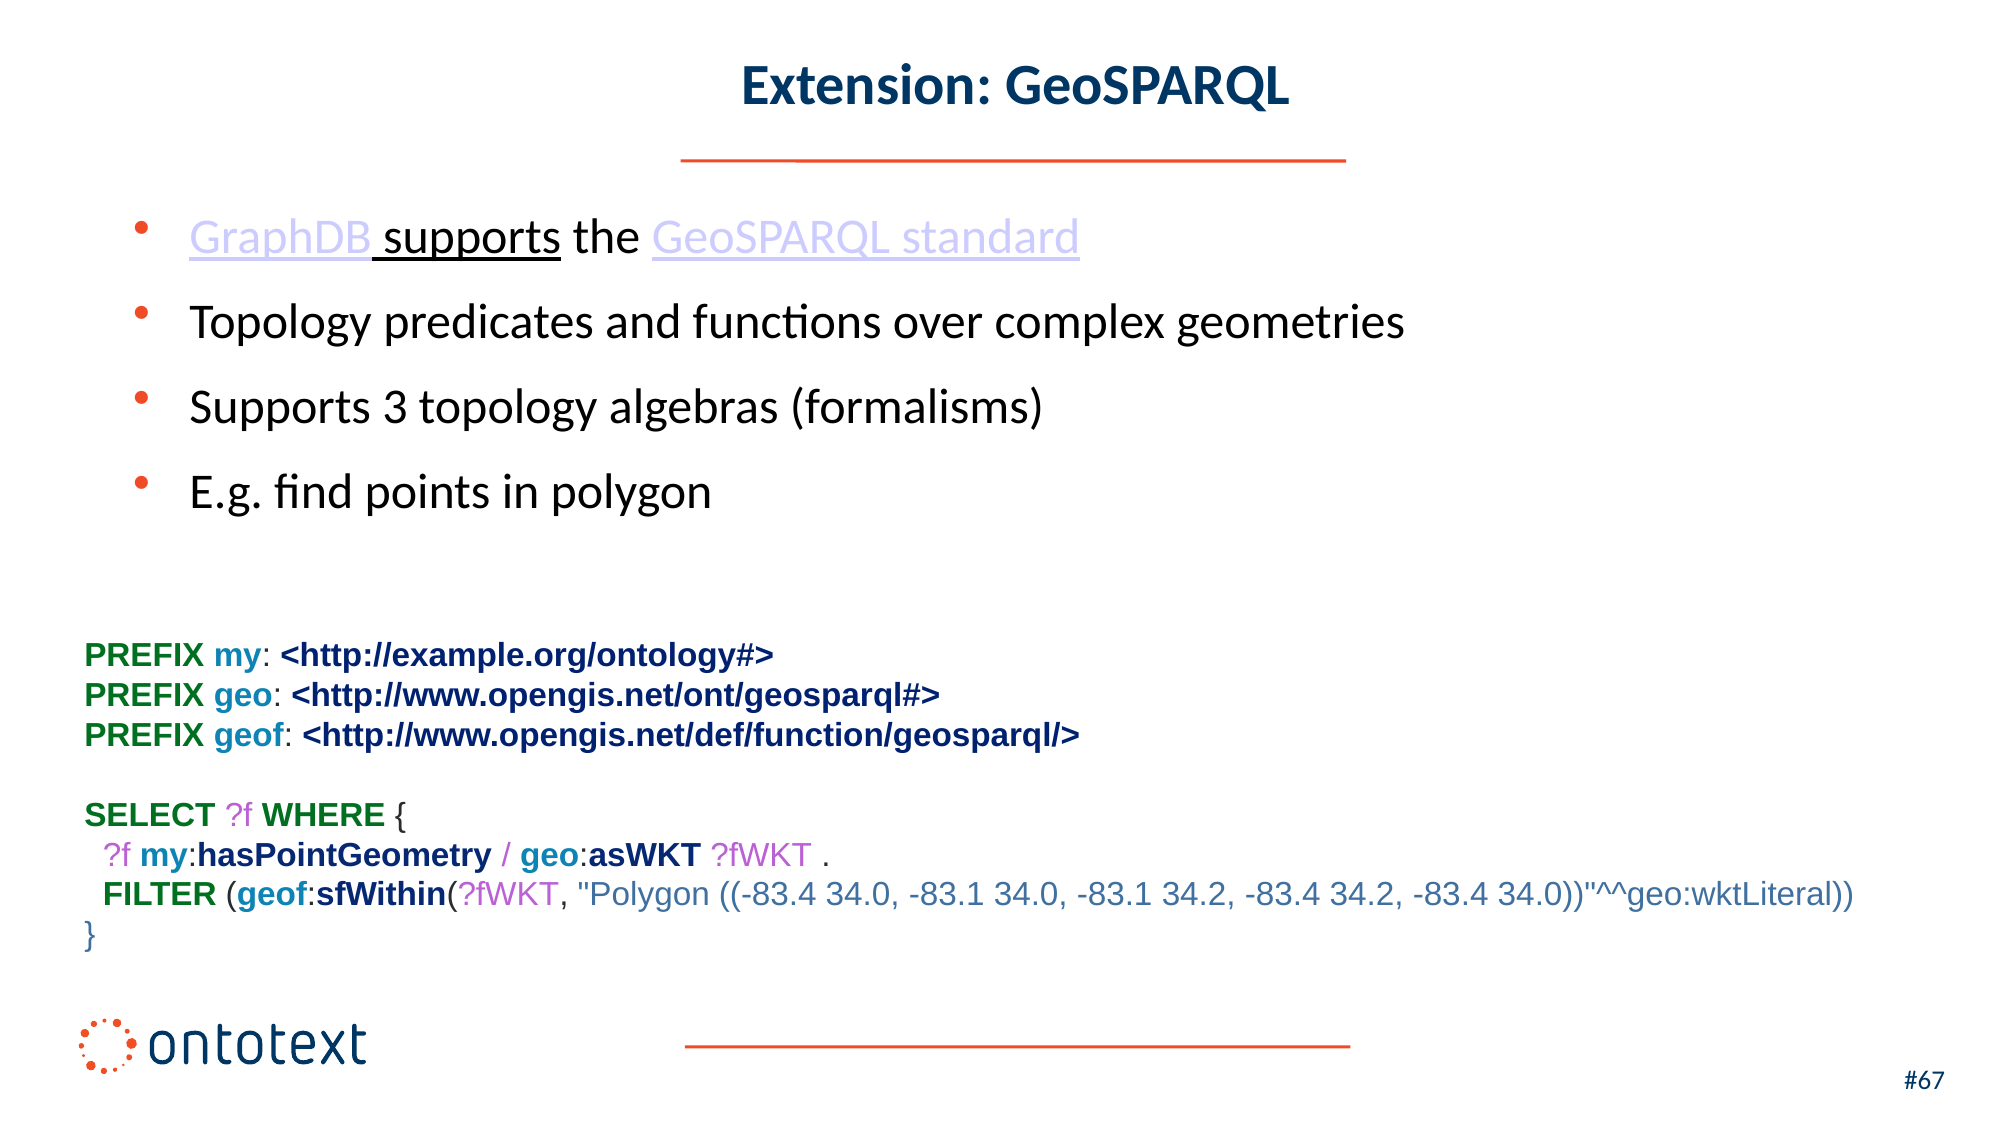

# Extension: GeoSPARQL
GraphDB supports the GeoSPARQL standard
Topology predicates and functions over complex geometries
Supports 3 topology algebras (formalisms)
E.g. find points in polygon
PREFIX my: <http://example.org/ontology#>
PREFIX geo: <http://www.opengis.net/ont/geosparql#>
PREFIX geof: <http://www.opengis.net/def/function/geosparql/>

SELECT ?f WHERE {
  ?f my:hasPointGeometry / geo:asWKT ?fWKT .
  FILTER (geof:sfWithin(?fWKT, "Polygon ((-83.4 34.0, -83.1 34.0, -83.1 34.2, -83.4 34.2, -83.4 34.0))"^^geo:wktLiteral))
}
#67